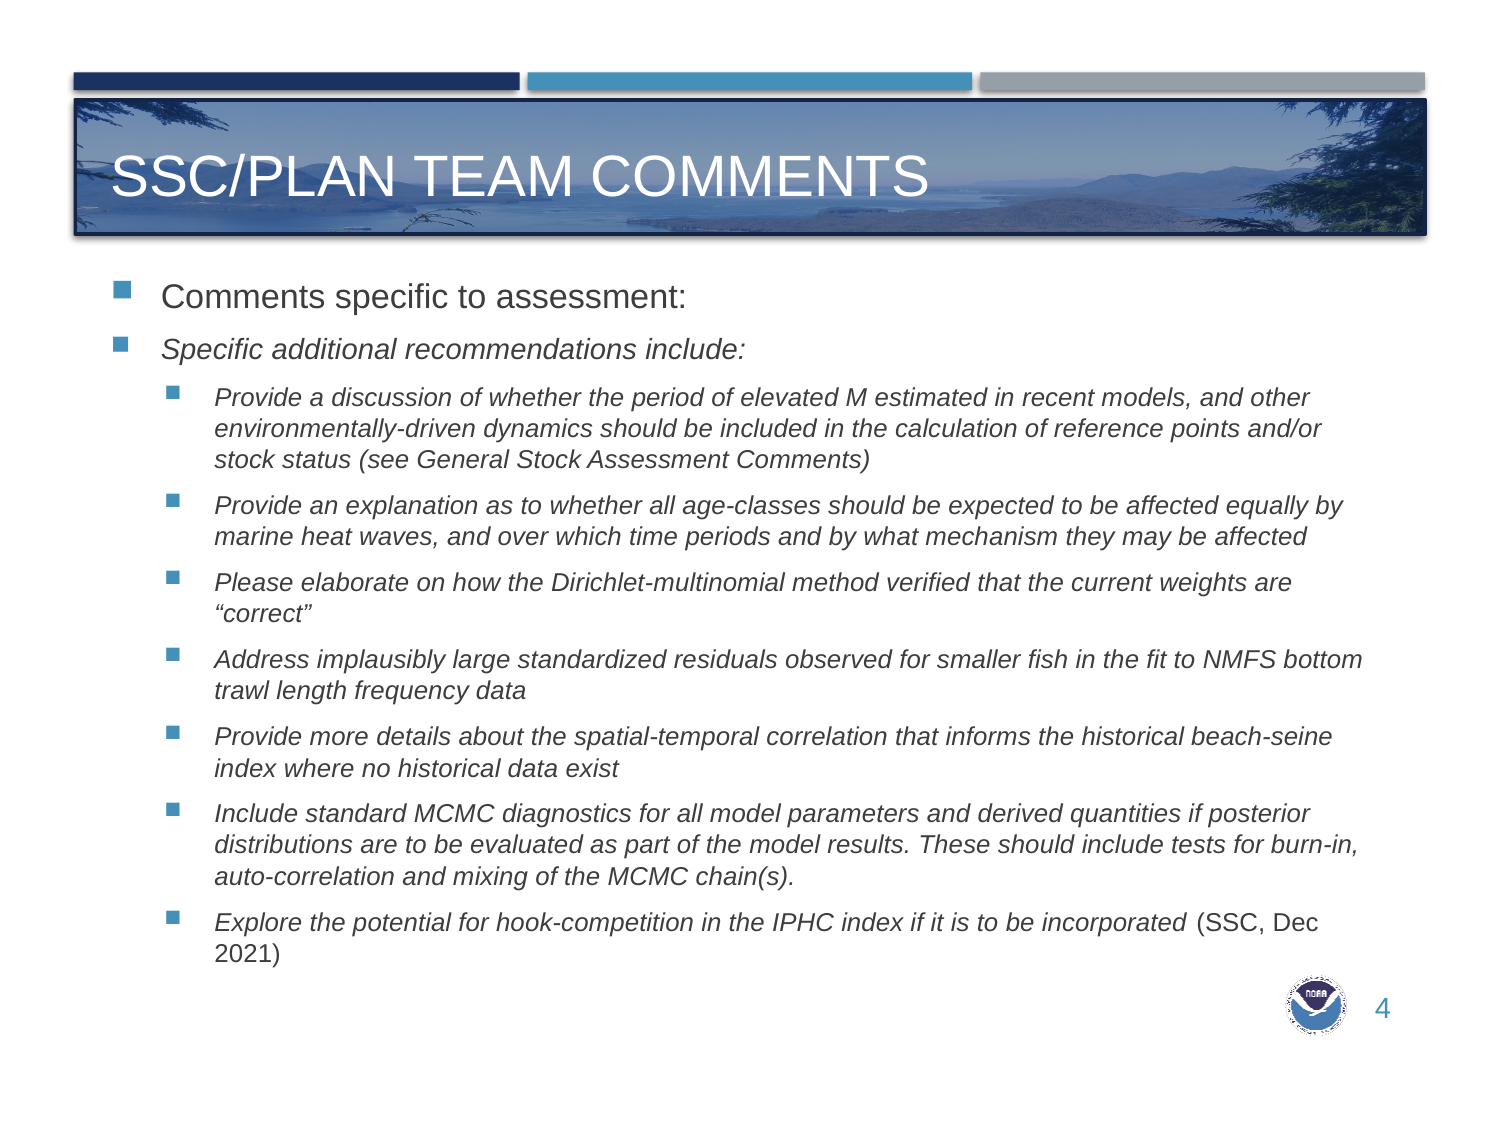

# Ssc/plan team comments
Comments specific to assessment:
Specific additional recommendations include:
Provide a discussion of whether the period of elevated M estimated in recent models, and other environmentally-driven dynamics should be included in the calculation of reference points and/or stock status (see General Stock Assessment Comments)
Provide an explanation as to whether all age-classes should be expected to be affected equally by marine heat waves, and over which time periods and by what mechanism they may be affected
Please elaborate on how the Dirichlet-multinomial method verified that the current weights are “correct”
Address implausibly large standardized residuals observed for smaller fish in the fit to NMFS bottom trawl length frequency data
Provide more details about the spatial-temporal correlation that informs the historical beach-seine index where no historical data exist
Include standard MCMC diagnostics for all model parameters and derived quantities if posterior distributions are to be evaluated as part of the model results. These should include tests for burn-in, auto-correlation and mixing of the MCMC chain(s).
Explore the potential for hook-competition in the IPHC index if it is to be incorporated (SSC, Dec 2021)
4